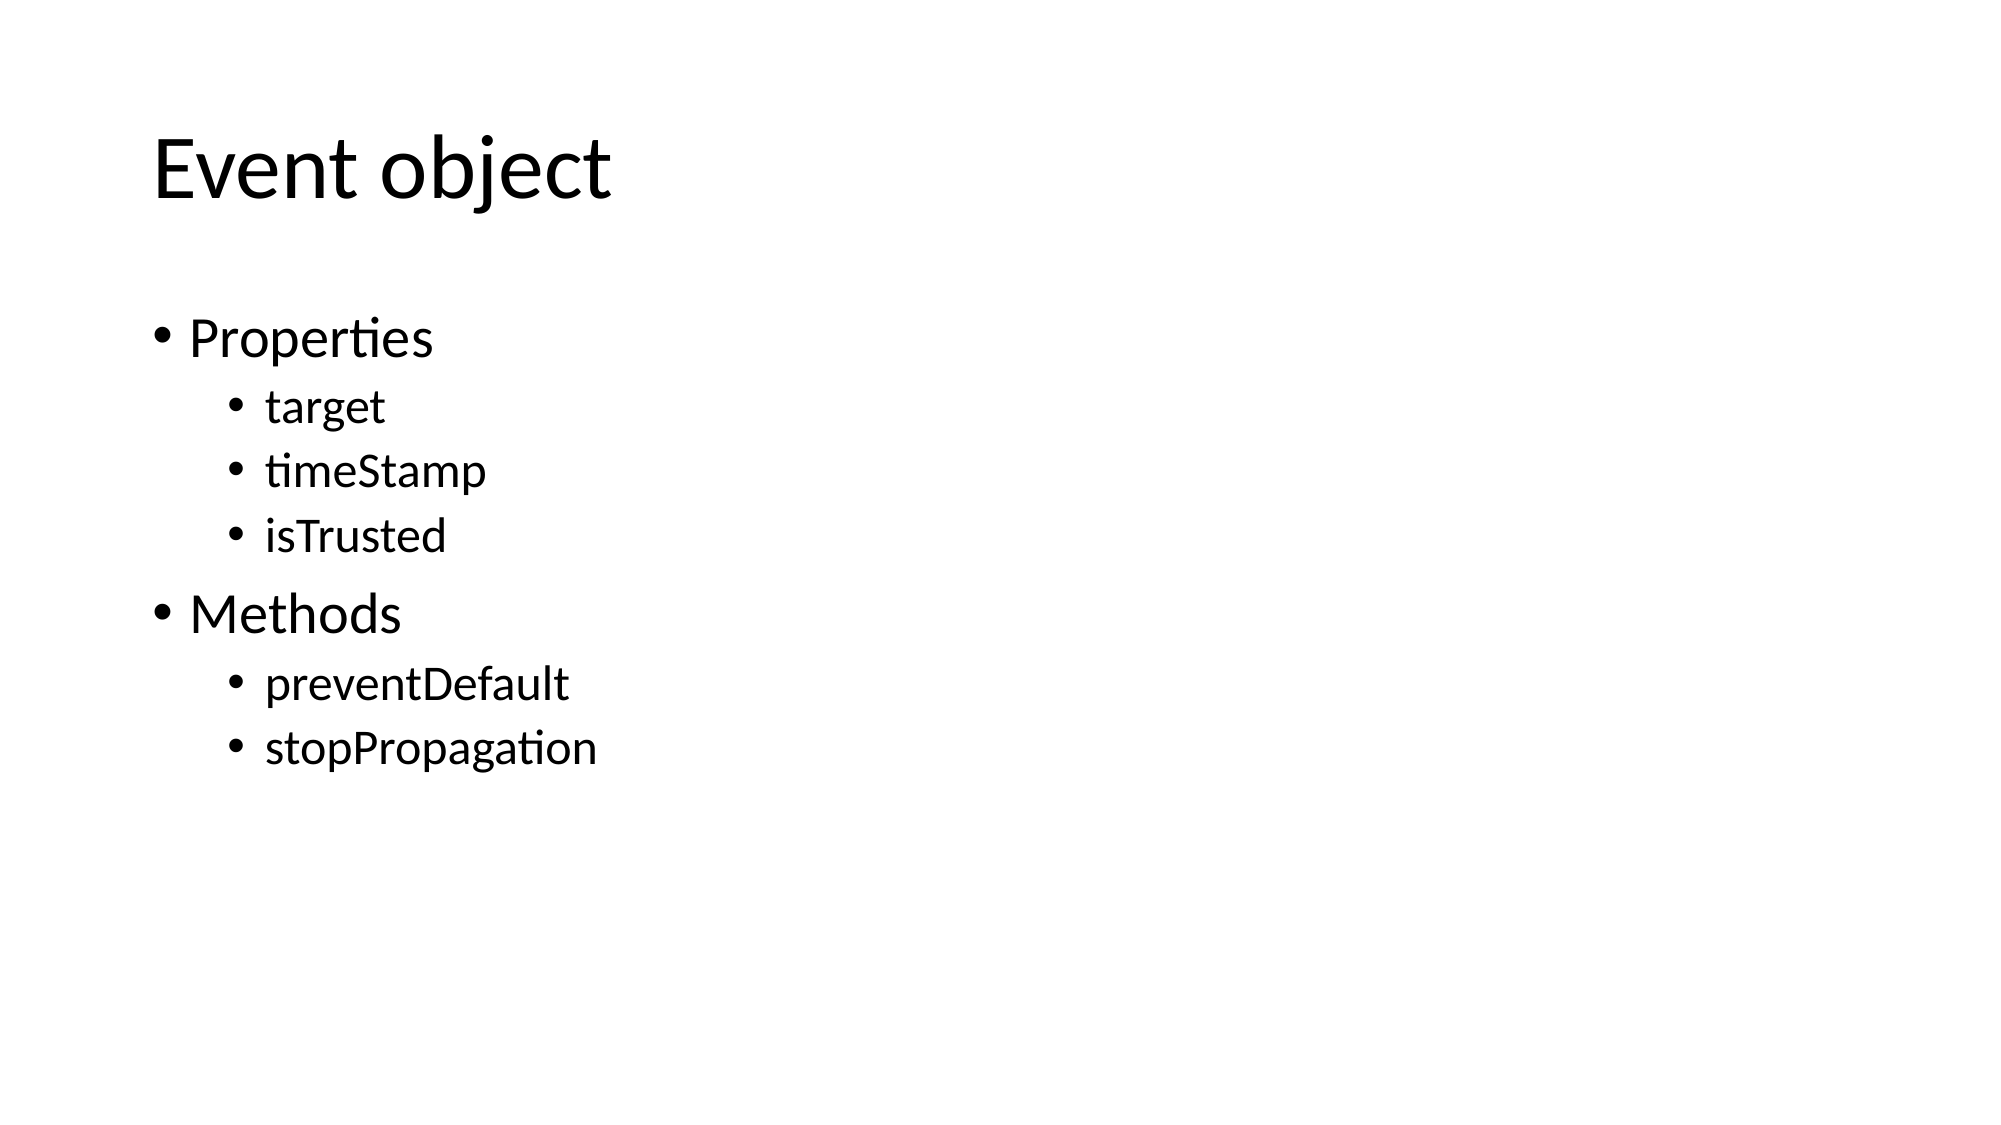

# Event object
Properties
target
timeStamp
isTrusted
Methods
preventDefault
stopPropagation